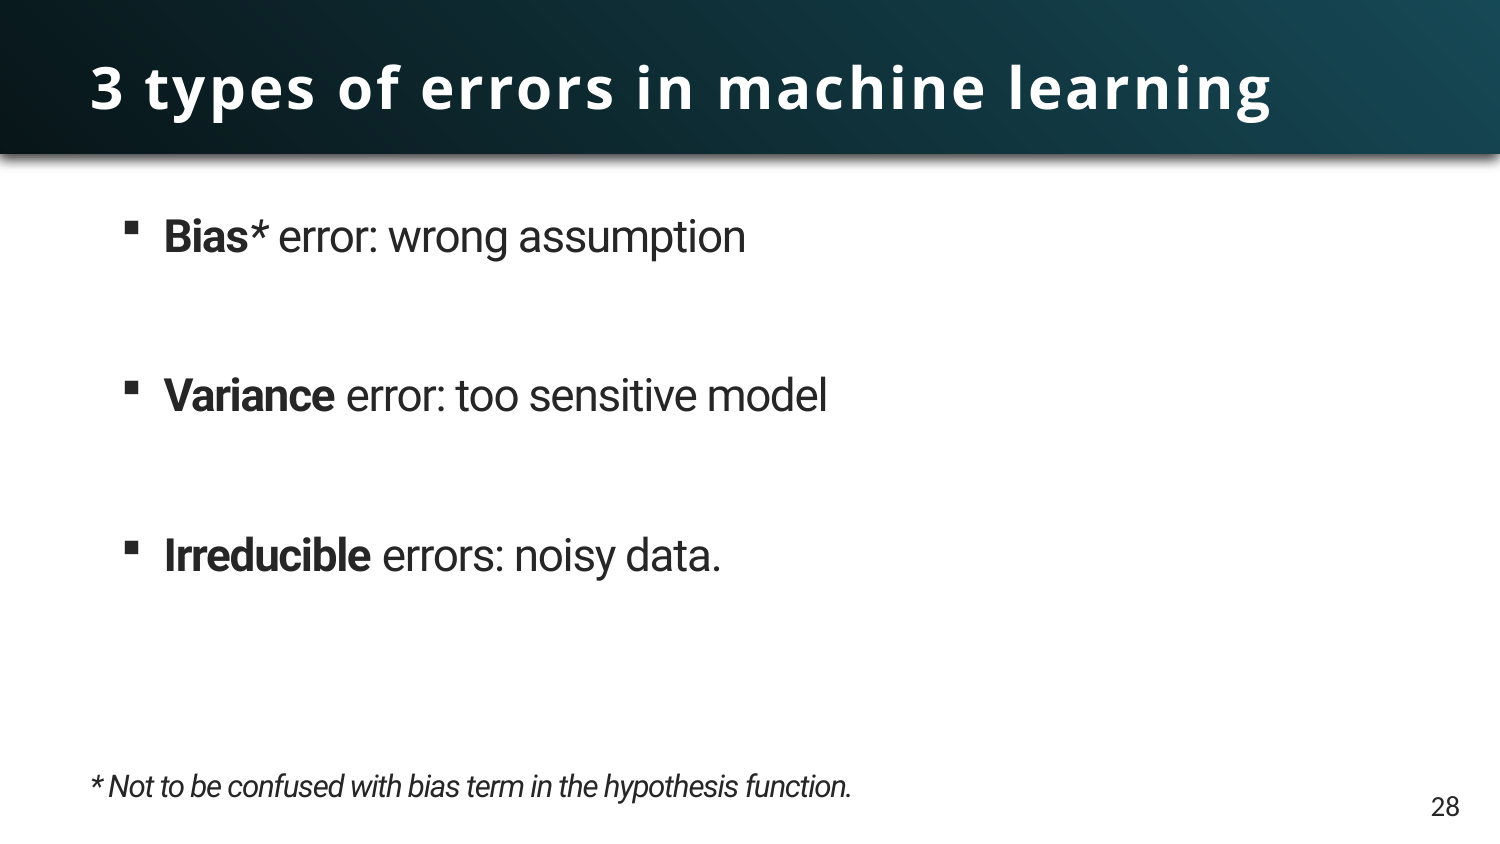

# 3 types of errors in machine learning
Bias* error: wrong assumption

Variance error: too sensitive model

Irreducible errors: noisy data.

* Not to be confused with bias term in the hypothesis function.
28